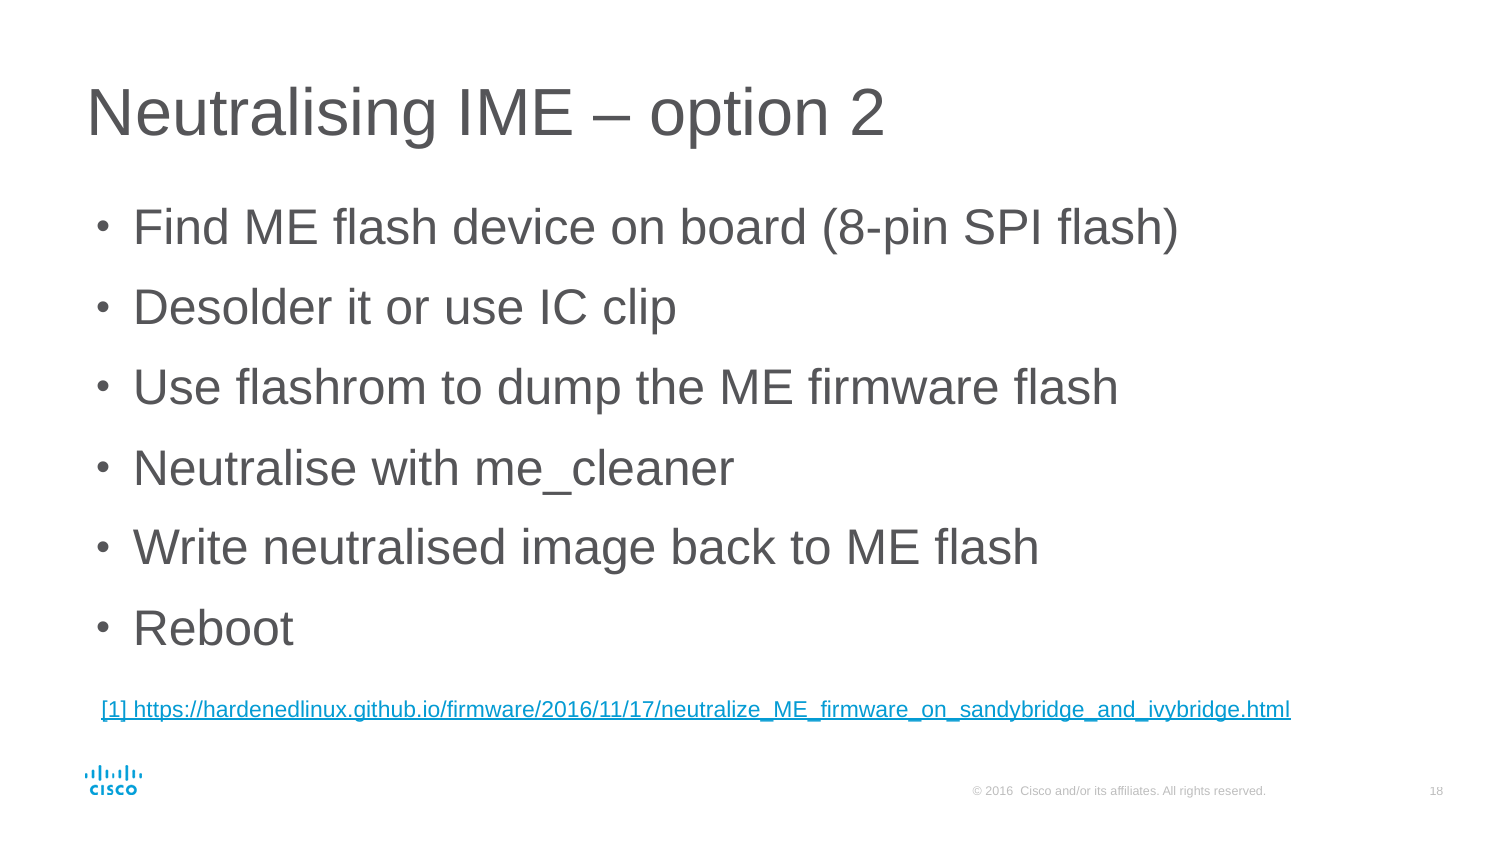

# Neutralising IME – option 2
Find ME flash device on board (8-pin SPI flash)
Desolder it or use IC clip
Use flashrom to dump the ME firmware flash
Neutralise with me_cleaner
Write neutralised image back to ME flash
Reboot
[1] https://hardenedlinux.github.io/firmware/2016/11/17/neutralize_ME_firmware_on_sandybridge_and_ivybridge.html